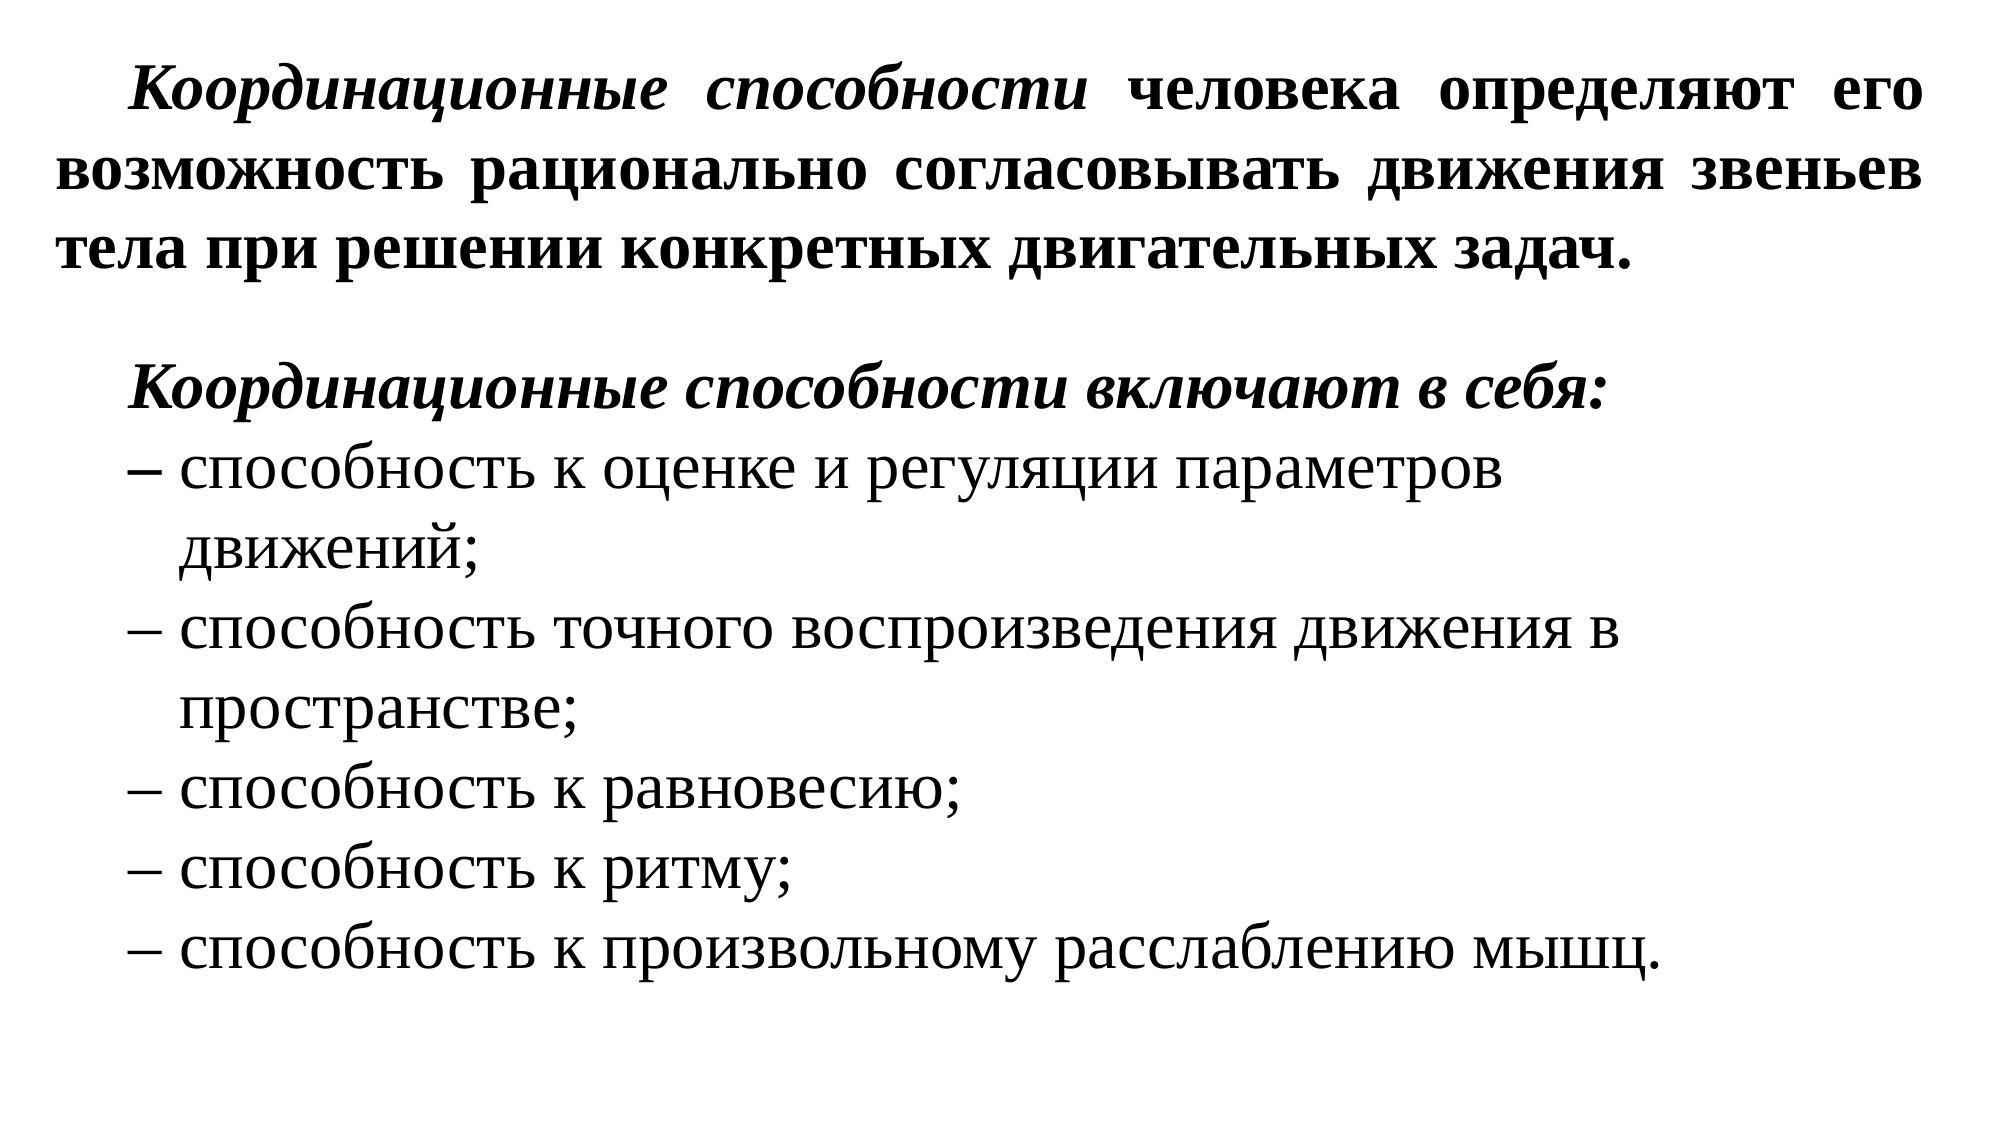

Координационные способности человека определяют его возможность рационально согласовывать движения звеньев тела при решении конкретных двигательных задач.

Координационные способности включают в себя:
– способность к оценке и регуляции параметров
   движений;
– способность точного воспроизведения движения в
   пространстве;
– способность к равновесию;
– способность к ритму;
– способность к произвольному расслаблению мышц.